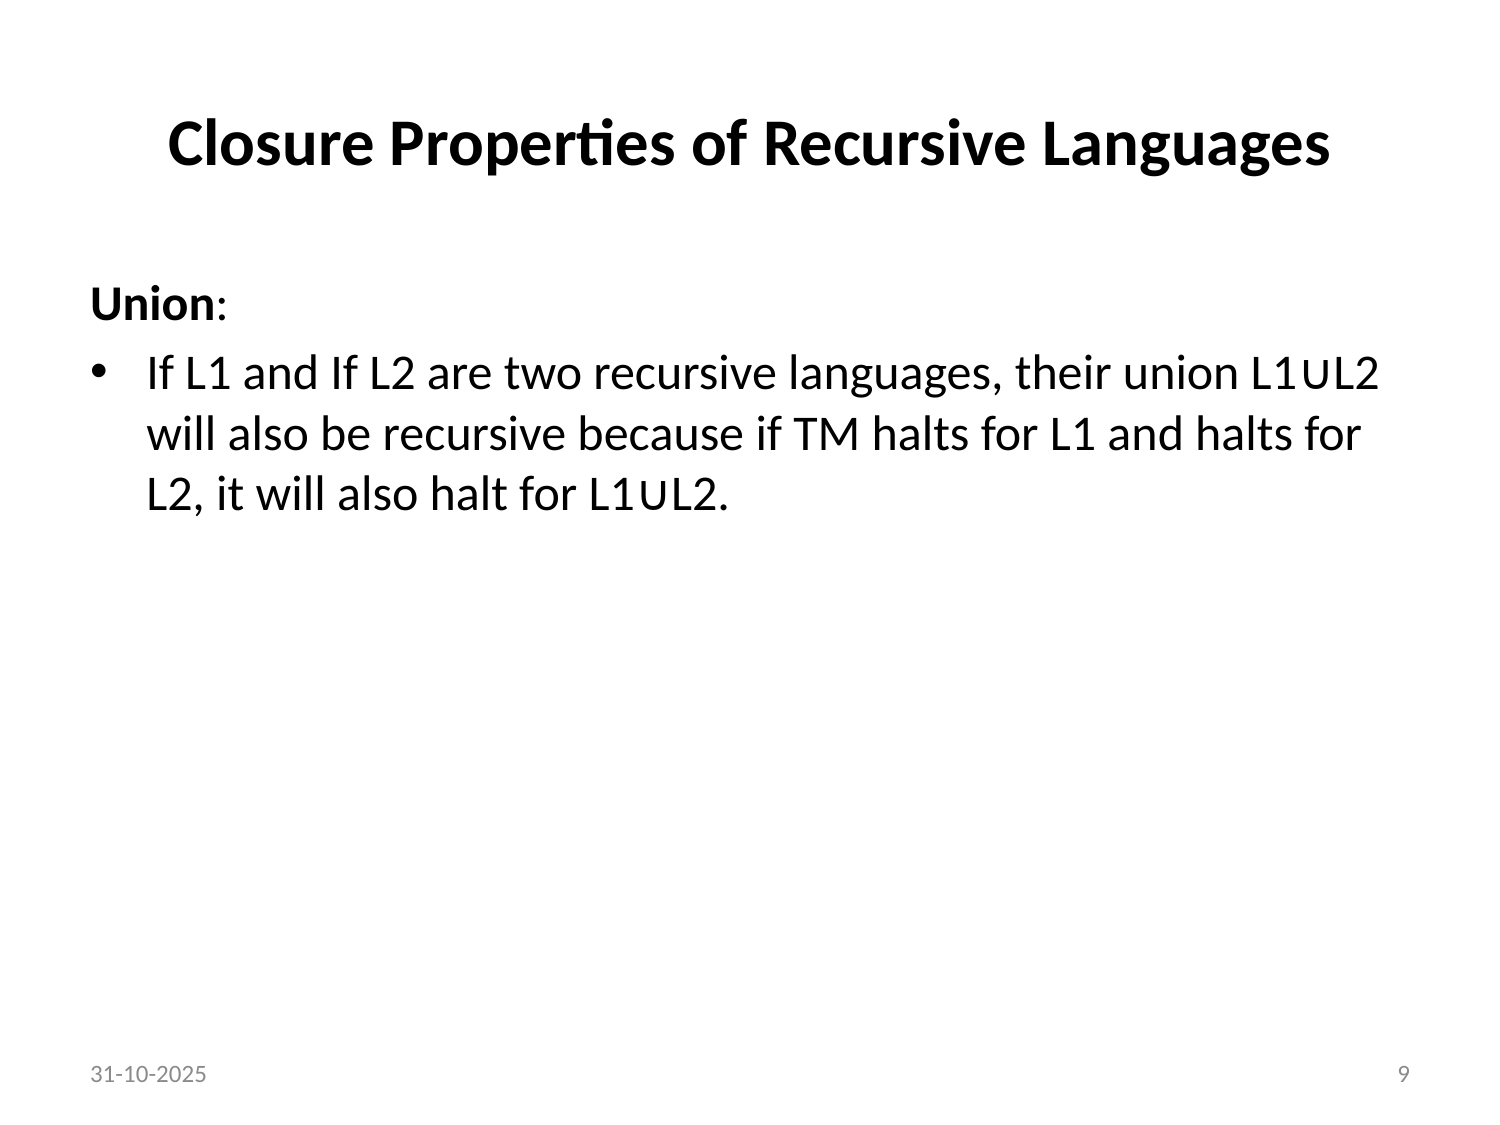

# Closure Properties of Recursive Languages
Union:
If L1 and If L2 are two recursive languages, their union L1∪L2 will also be recursive because if TM halts for L1 and halts for L2, it will also halt for L1∪L2.
31-10-2025
9